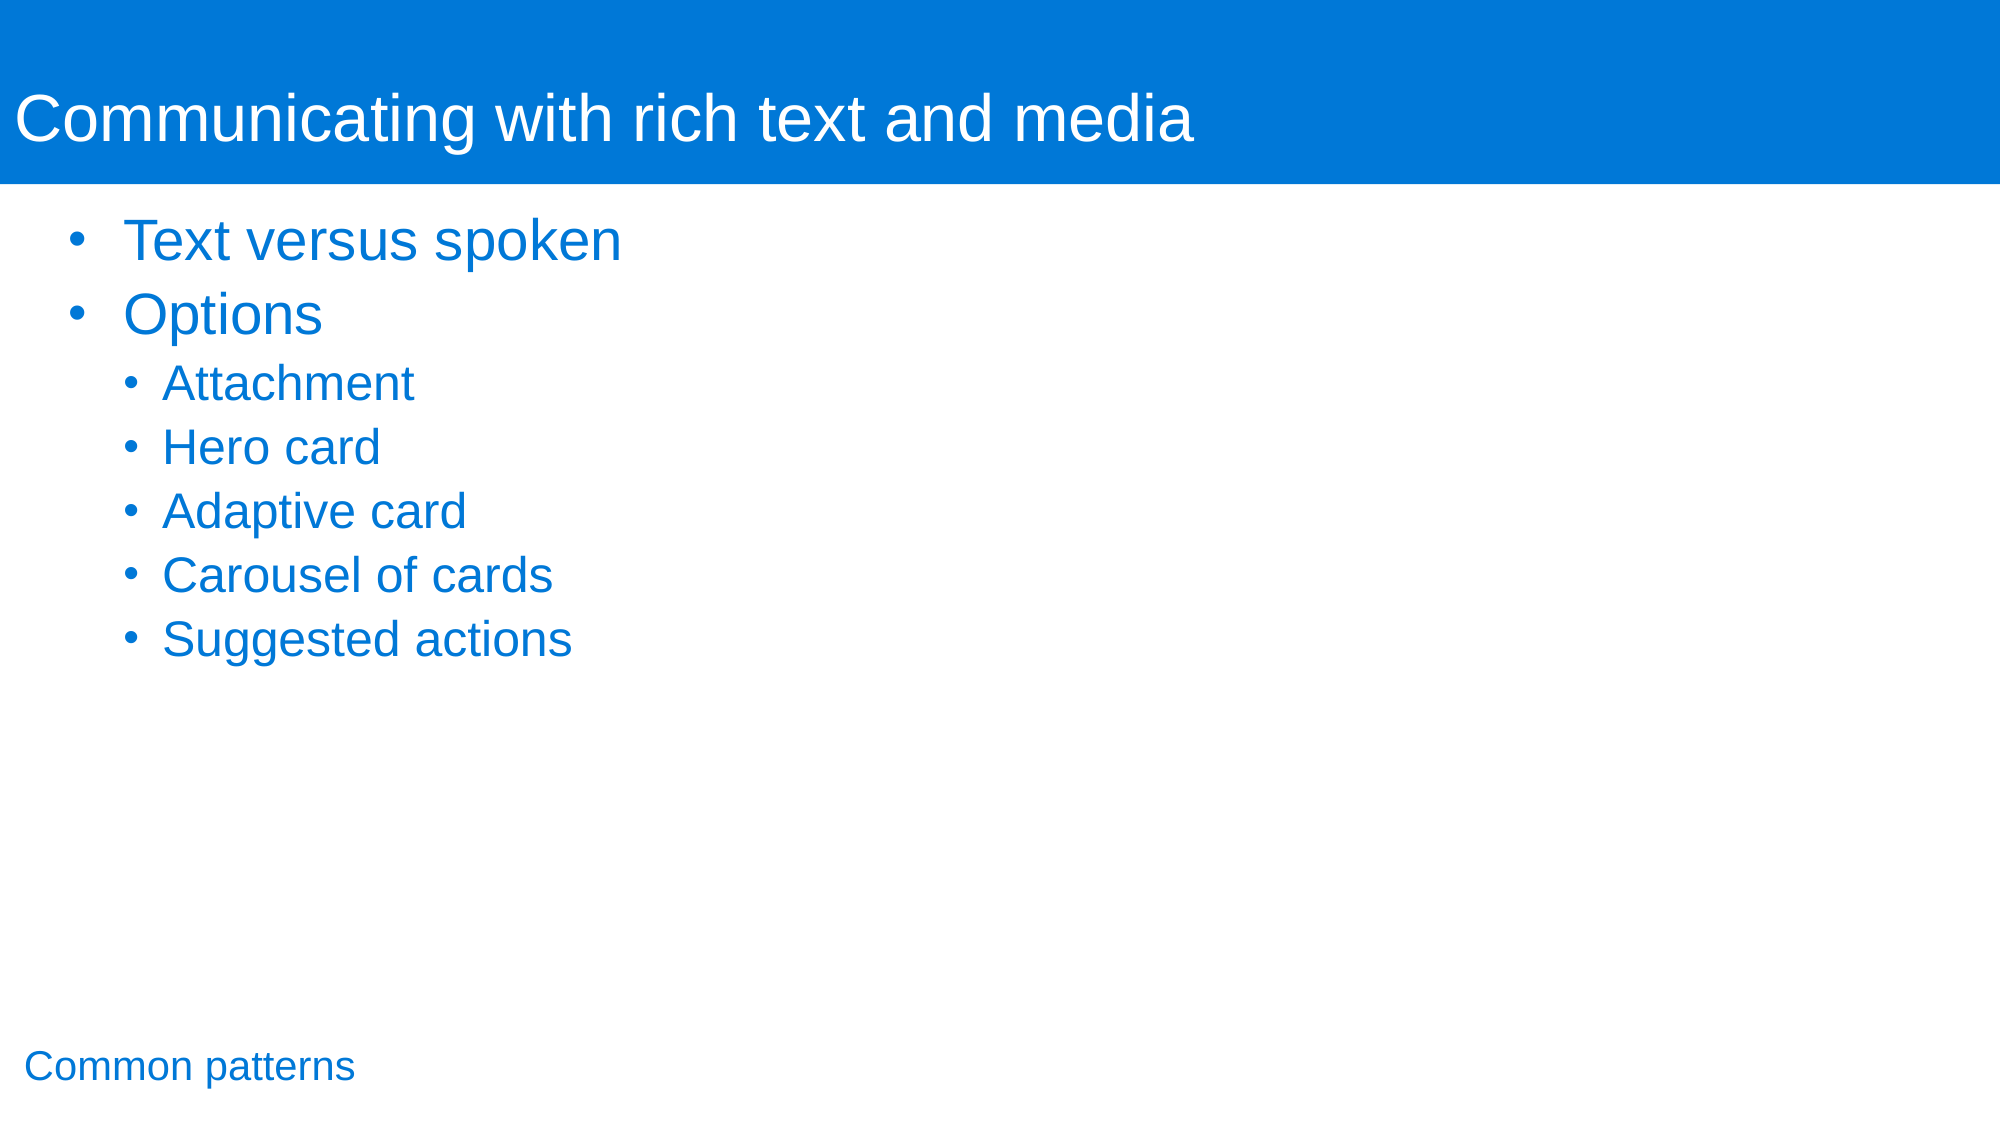

Communicating with rich text and media
# Bots in websites
Text versus spoken
Options
Attachment
Hero card
Adaptive card
Carousel of cards
Suggested actions

Common patterns